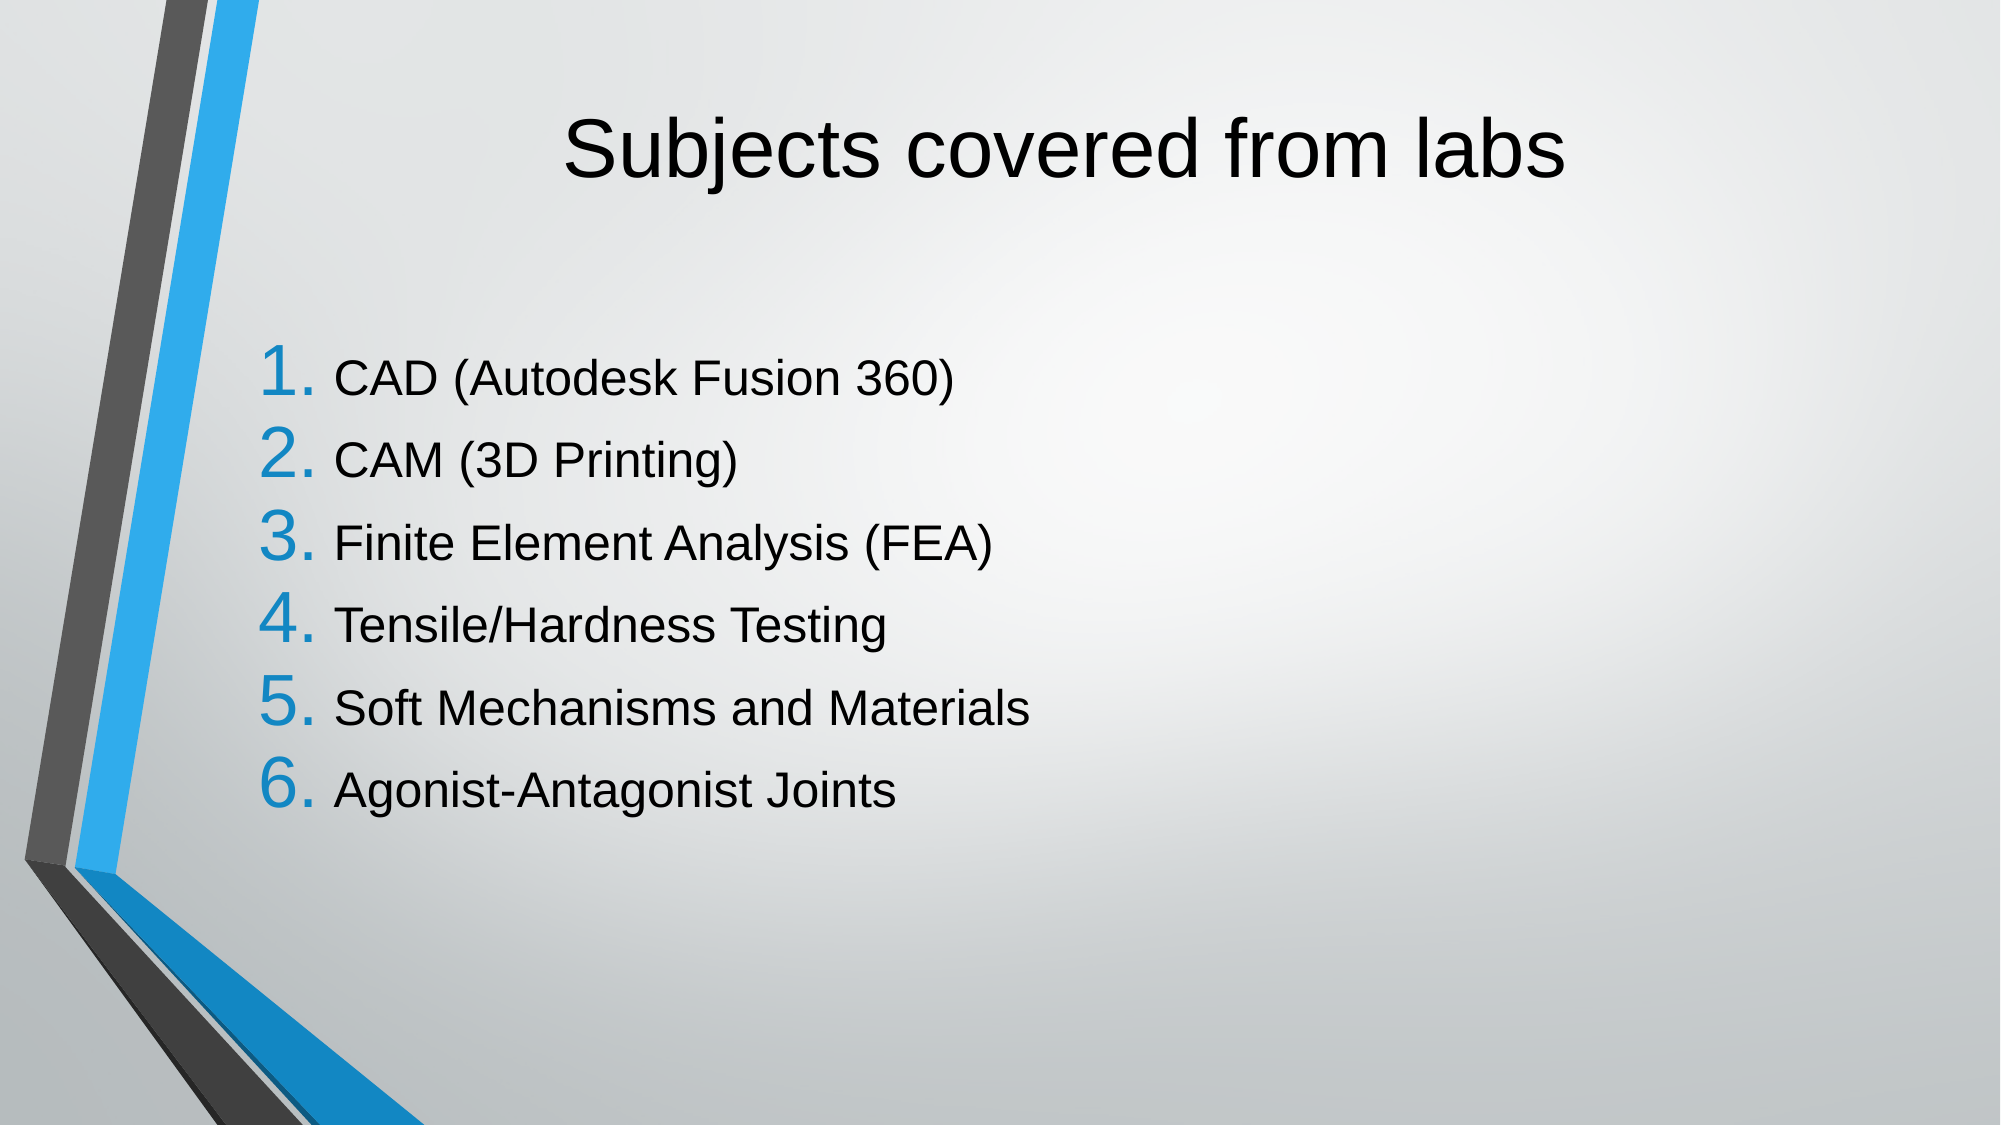

# Subjects covered from labs
CAD (Autodesk Fusion 360)
CAM (3D Printing)
Finite Element Analysis (FEA)
Tensile/Hardness Testing
Soft Mechanisms and Materials
Agonist-Antagonist Joints